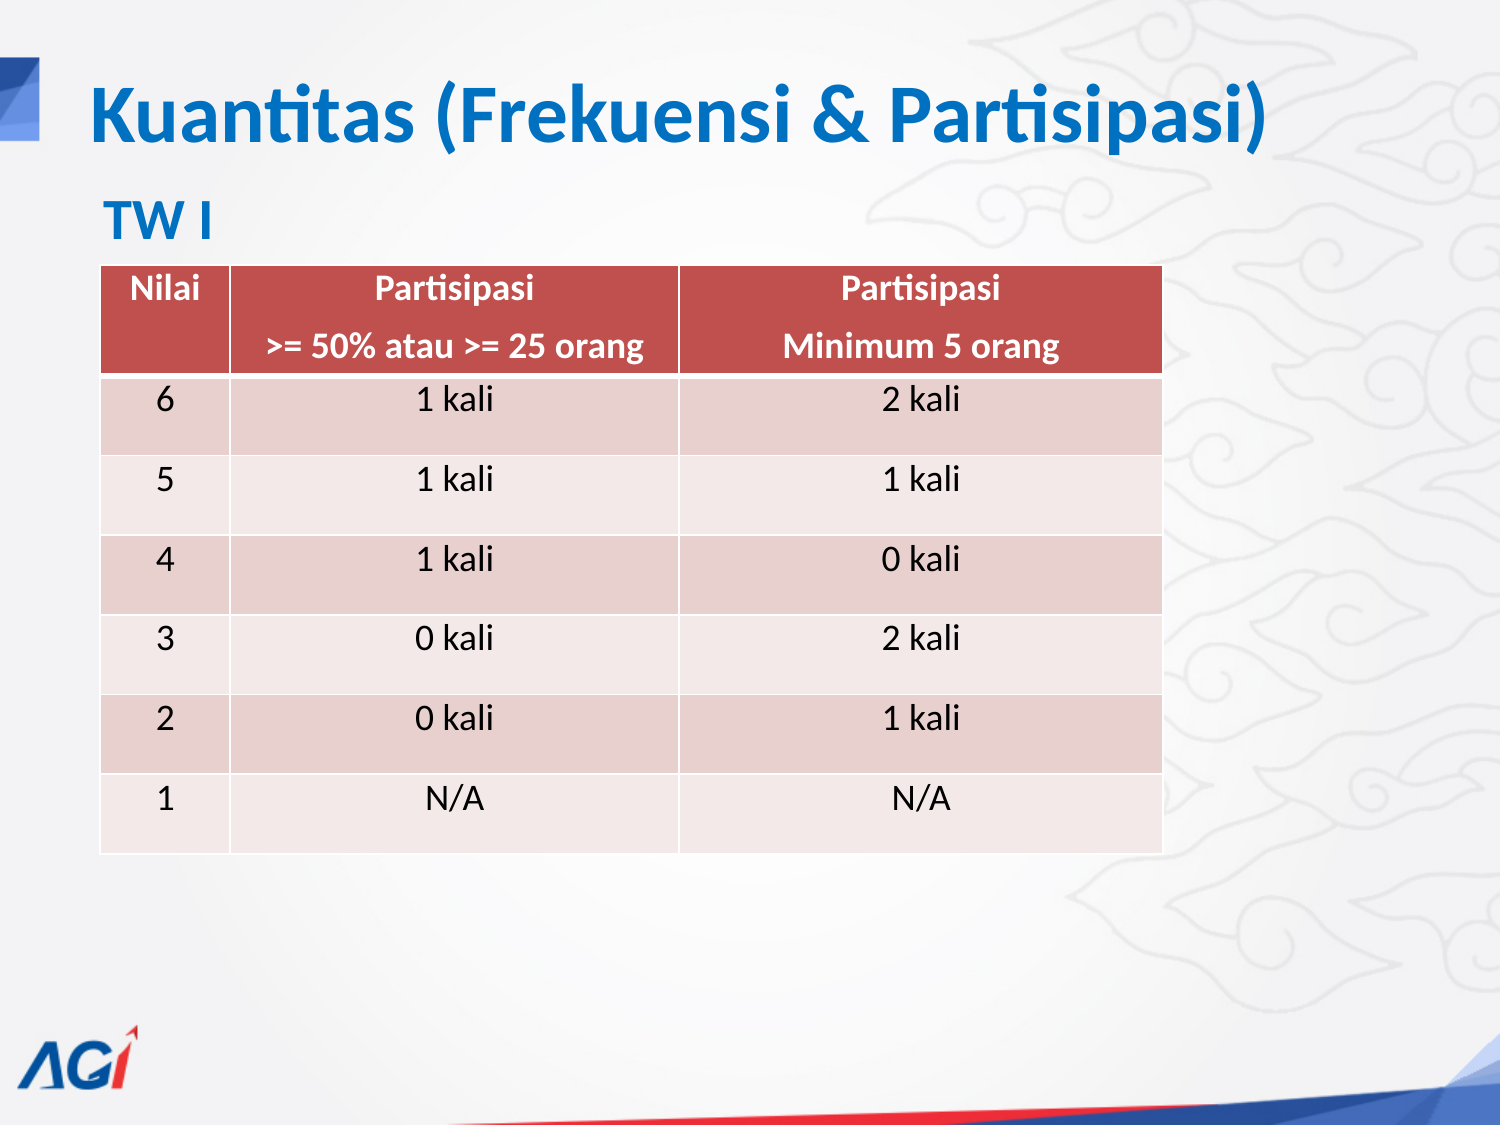

# Kuantitas (Frekuensi & Partisipasi)
TW I
| Nilai | Partisipasi >= 50% atau >= 25 orang | Partisipasi Minimum 5 orang |
| --- | --- | --- |
| 6 | 1 kali | 2 kali |
| 5 | 1 kali | 1 kali |
| 4 | 1 kali | 0 kali |
| 3 | 0 kali | 2 kali |
| 2 | 0 kali | 1 kali |
| 1 | N/A | N/A |